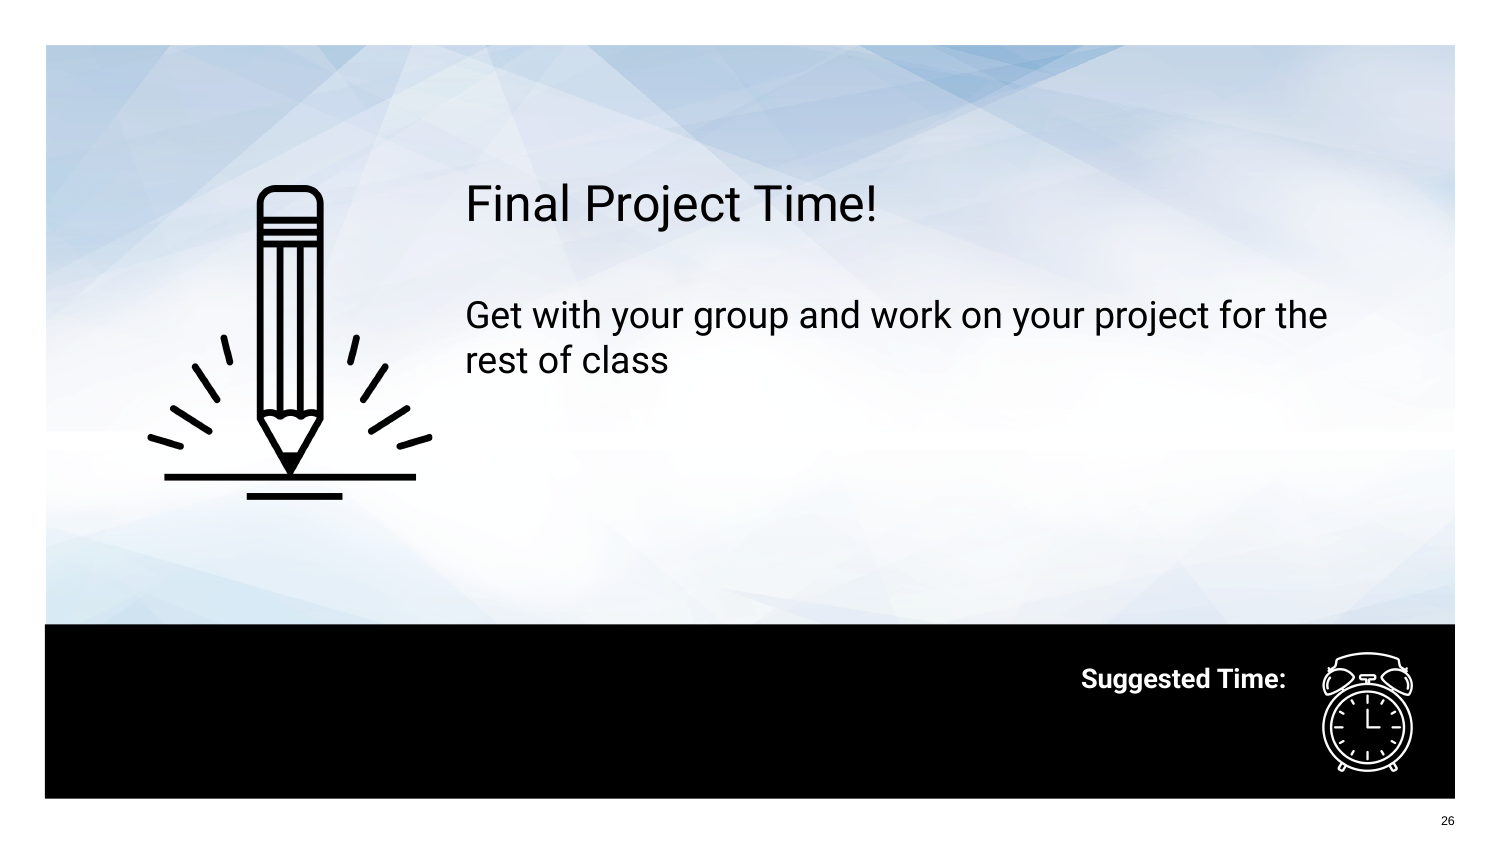

Final Project Time!
Get with your group and work on your project for the rest of class

26